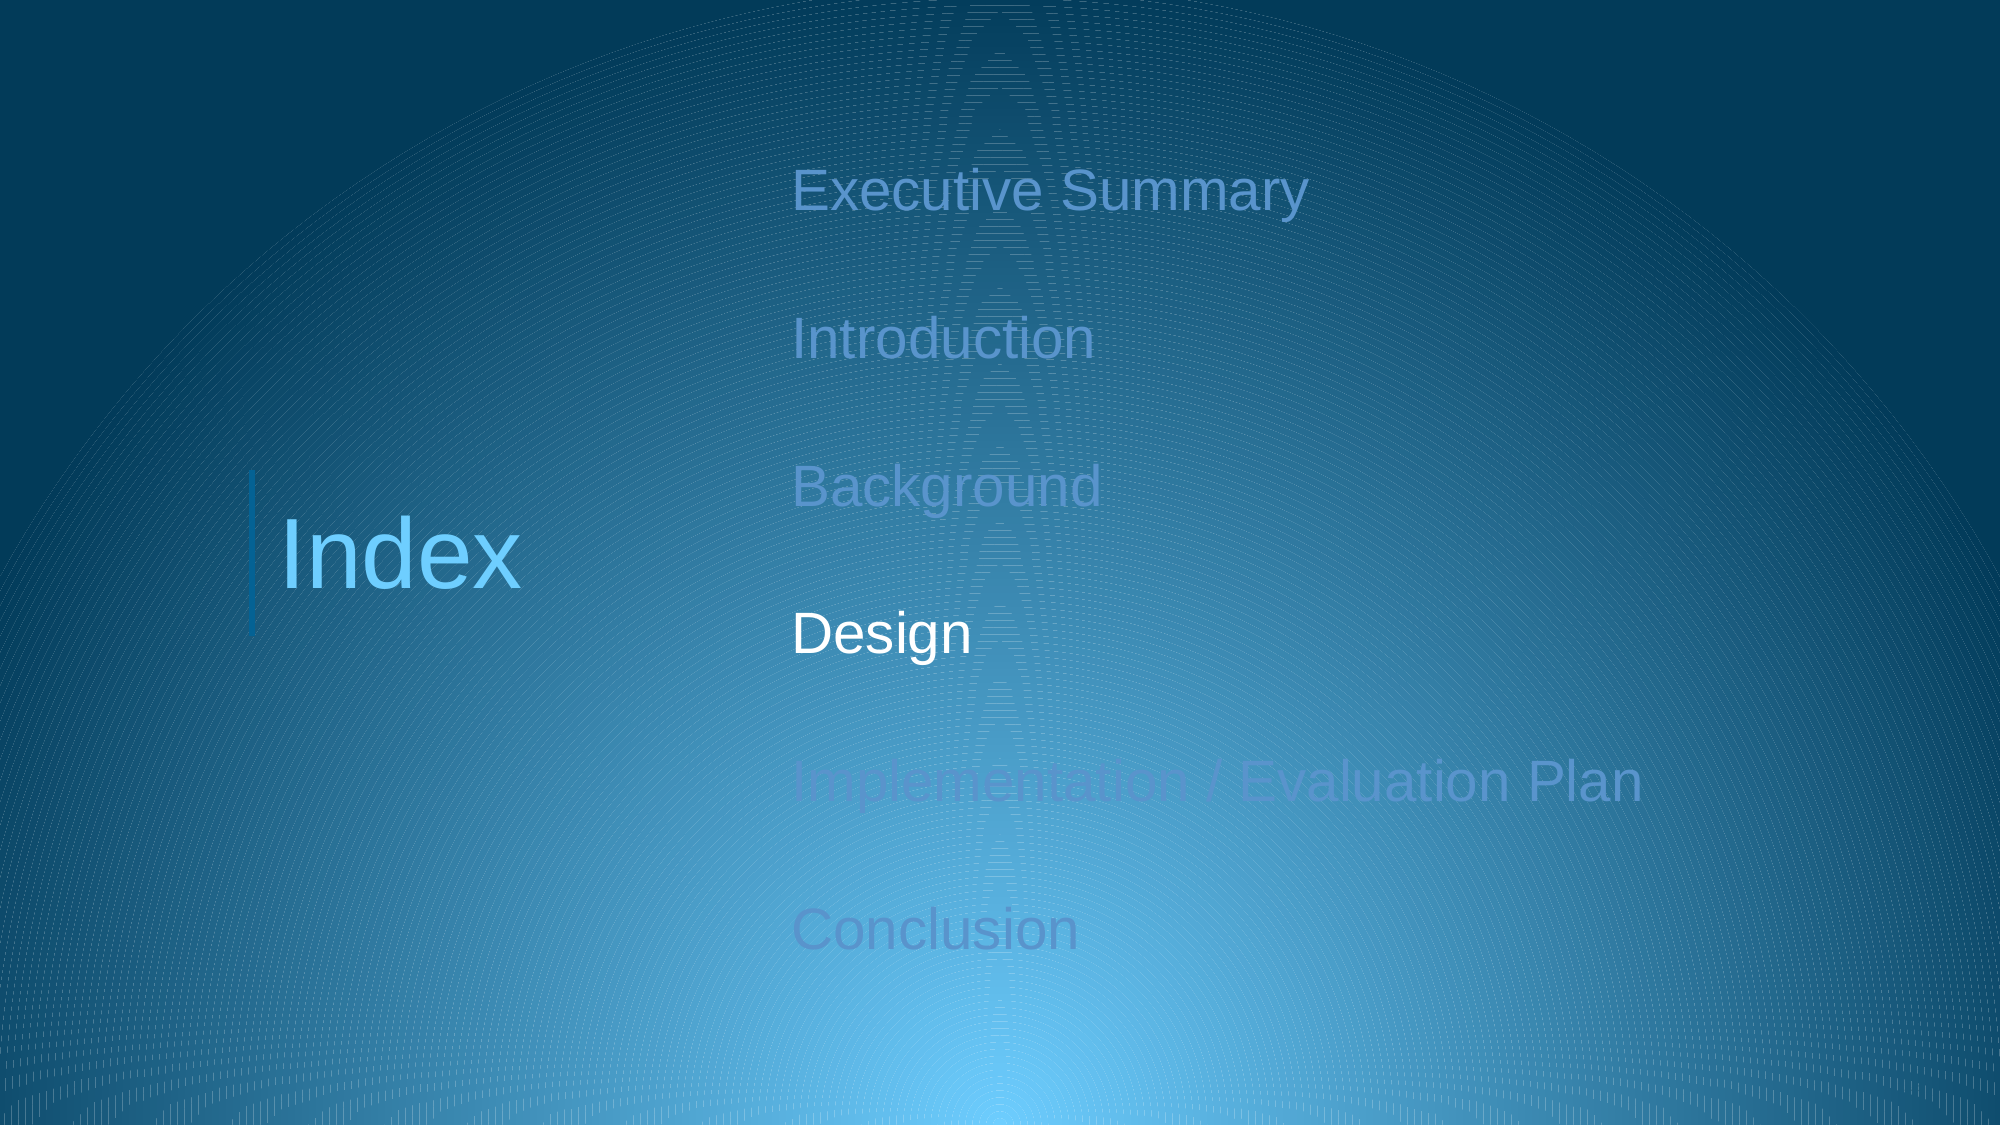

Executive Summary
Introduction
Background
Index
Design
Implementation / Evaluation Plan
Conclusion
19